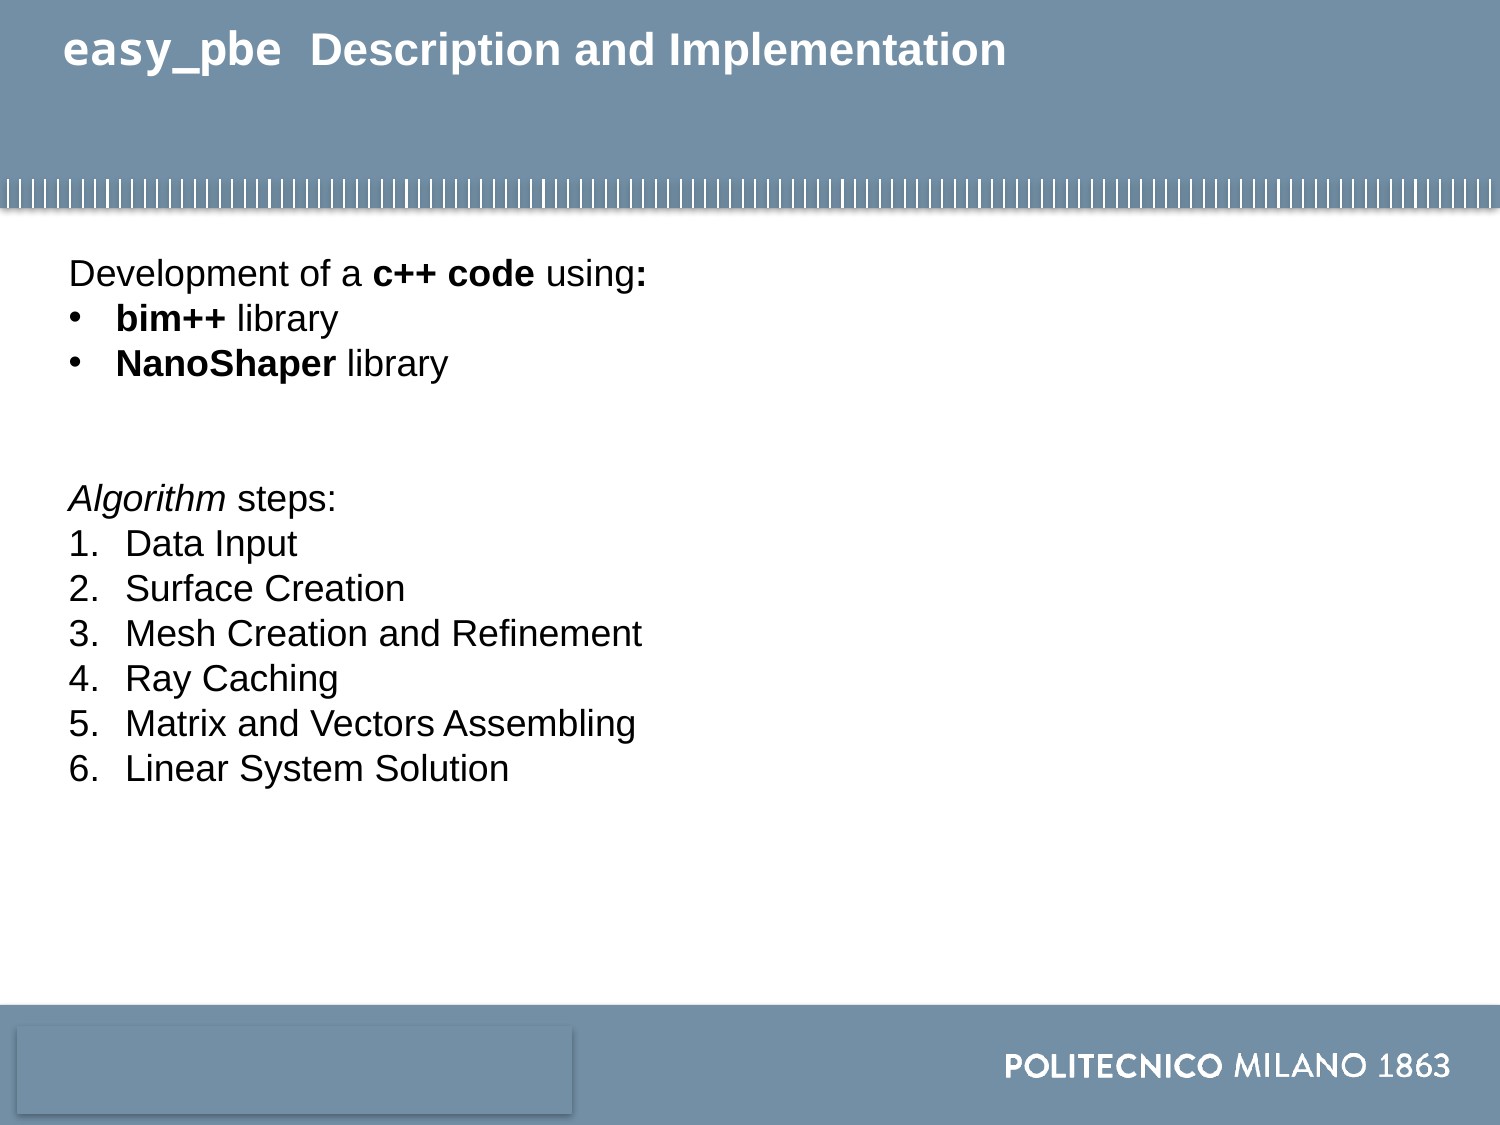

# easy_pbe Description and Implementation
Development of a c++ code using:
bim++ library
NanoShaper library

Algorithm steps:
Data Input
Surface Creation
Mesh Creation and Refinement
Ray Caching
Matrix and Vectors Assembling
Linear System Solution